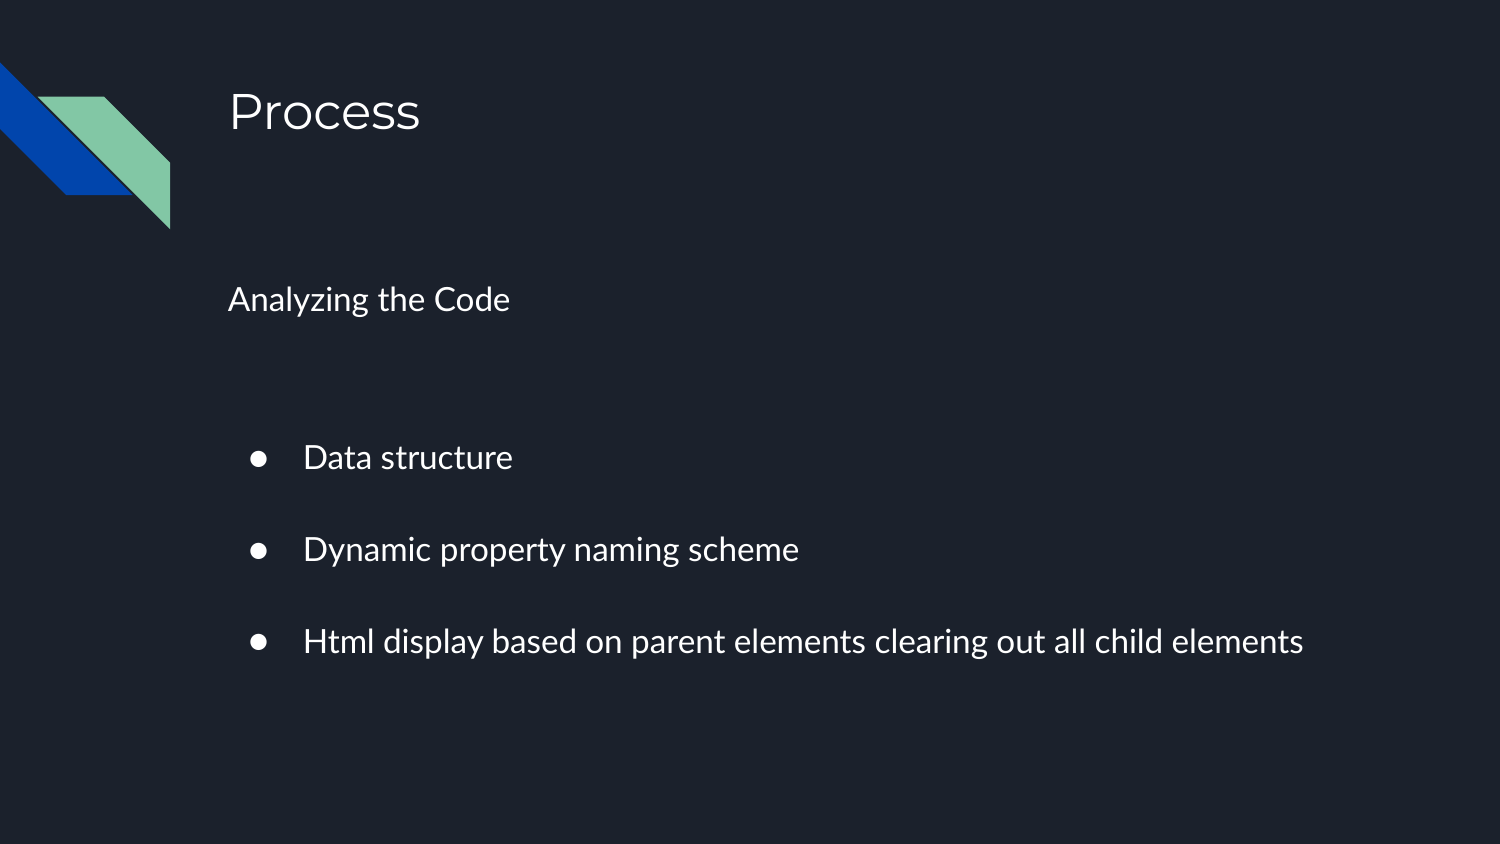

# Process
Analyzing the Code

Data structure
Dynamic property naming scheme
Html display based on parent elements clearing out all child elements